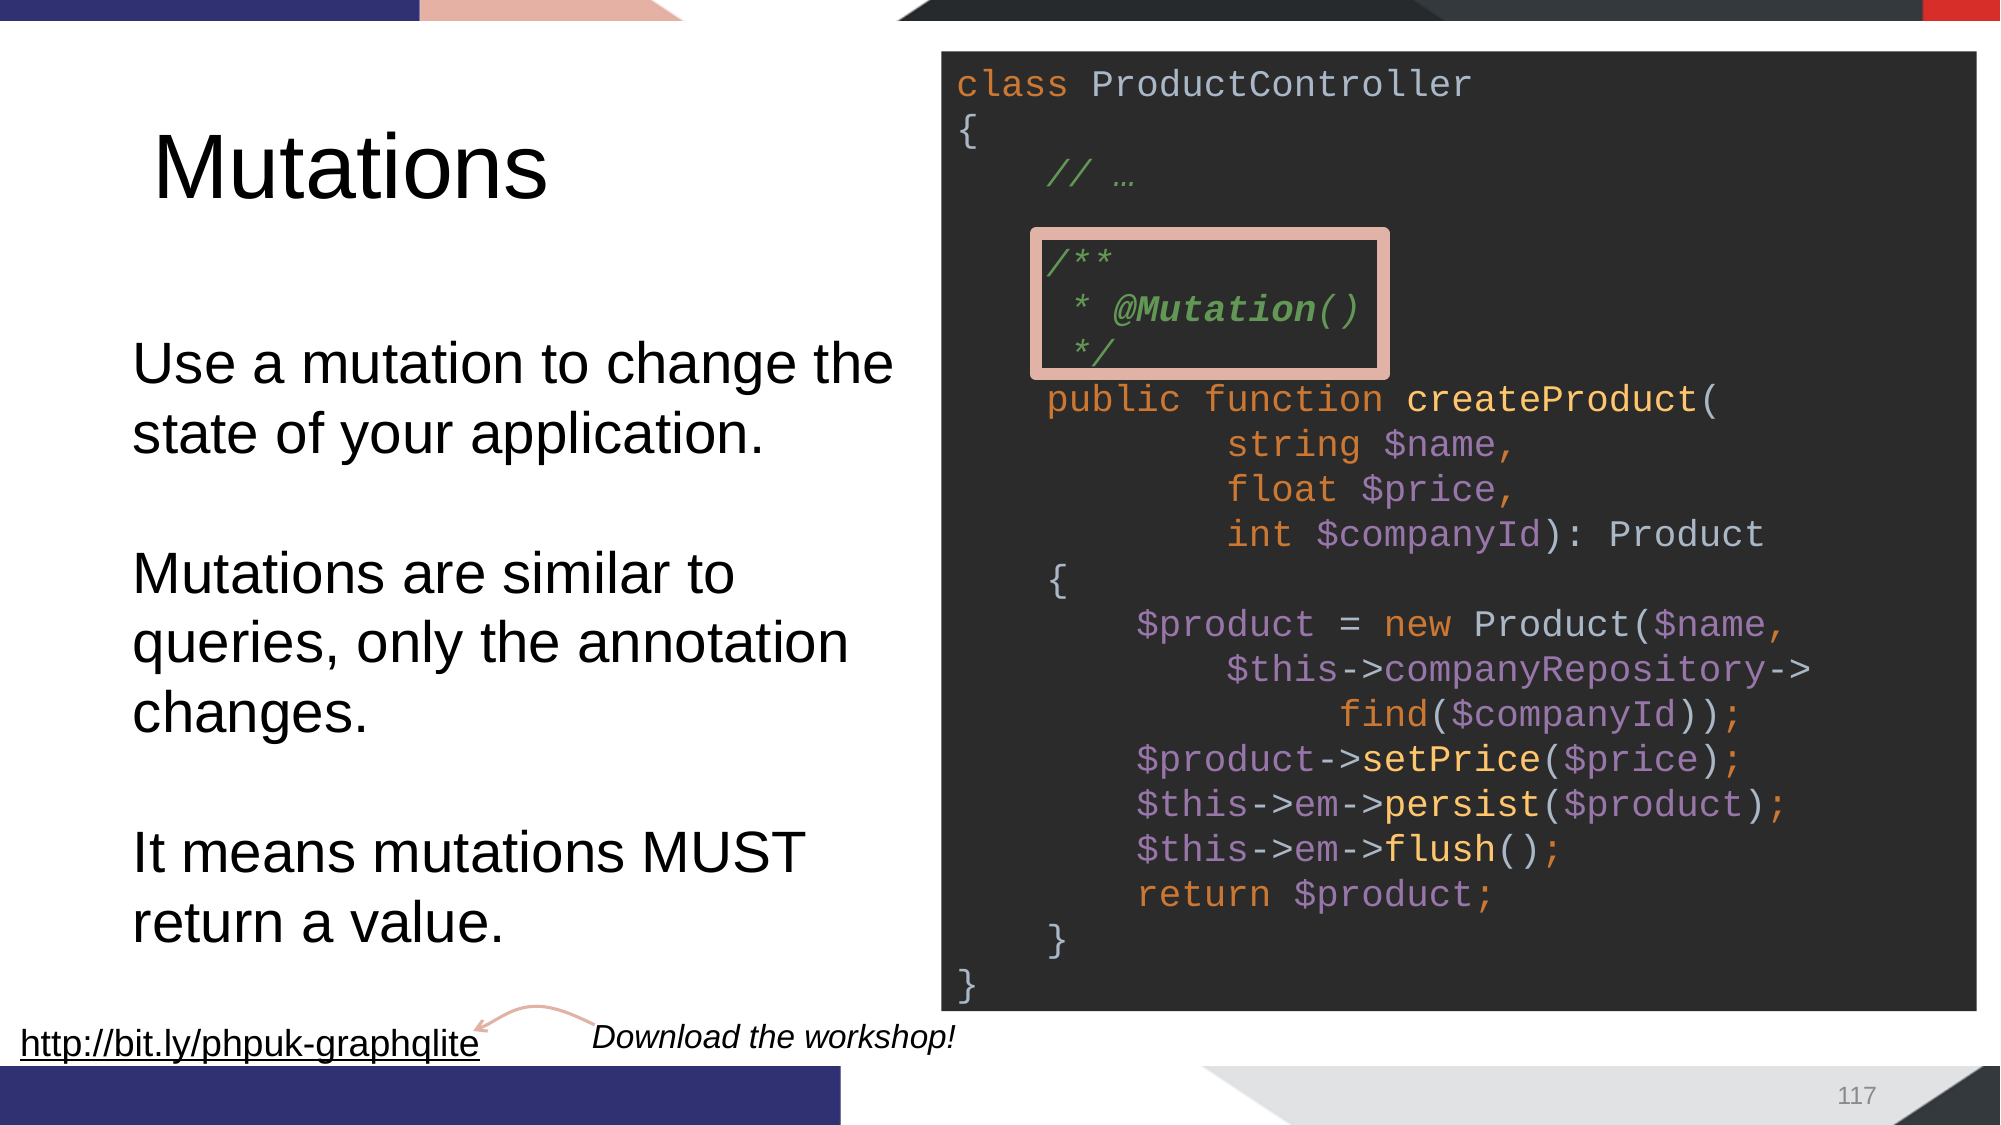

class ProductController
{
    // …
    /**
     * @Mutation()
     */
    public function createProduct(
            string $name,
            float $price,
            int $companyId): Product
    {
        $product = new Product($name,
            $this->companyRepository->
                 find($companyId));
        $product->setPrice($price);
        $this->em->persist($product);
        $this->em->flush();
        return $product;
    }
}
# Mutations

Use a mutation to change the state of your application.

Mutations are similar to queries, only the annotation changes.

It means mutations MUST return a value.

117